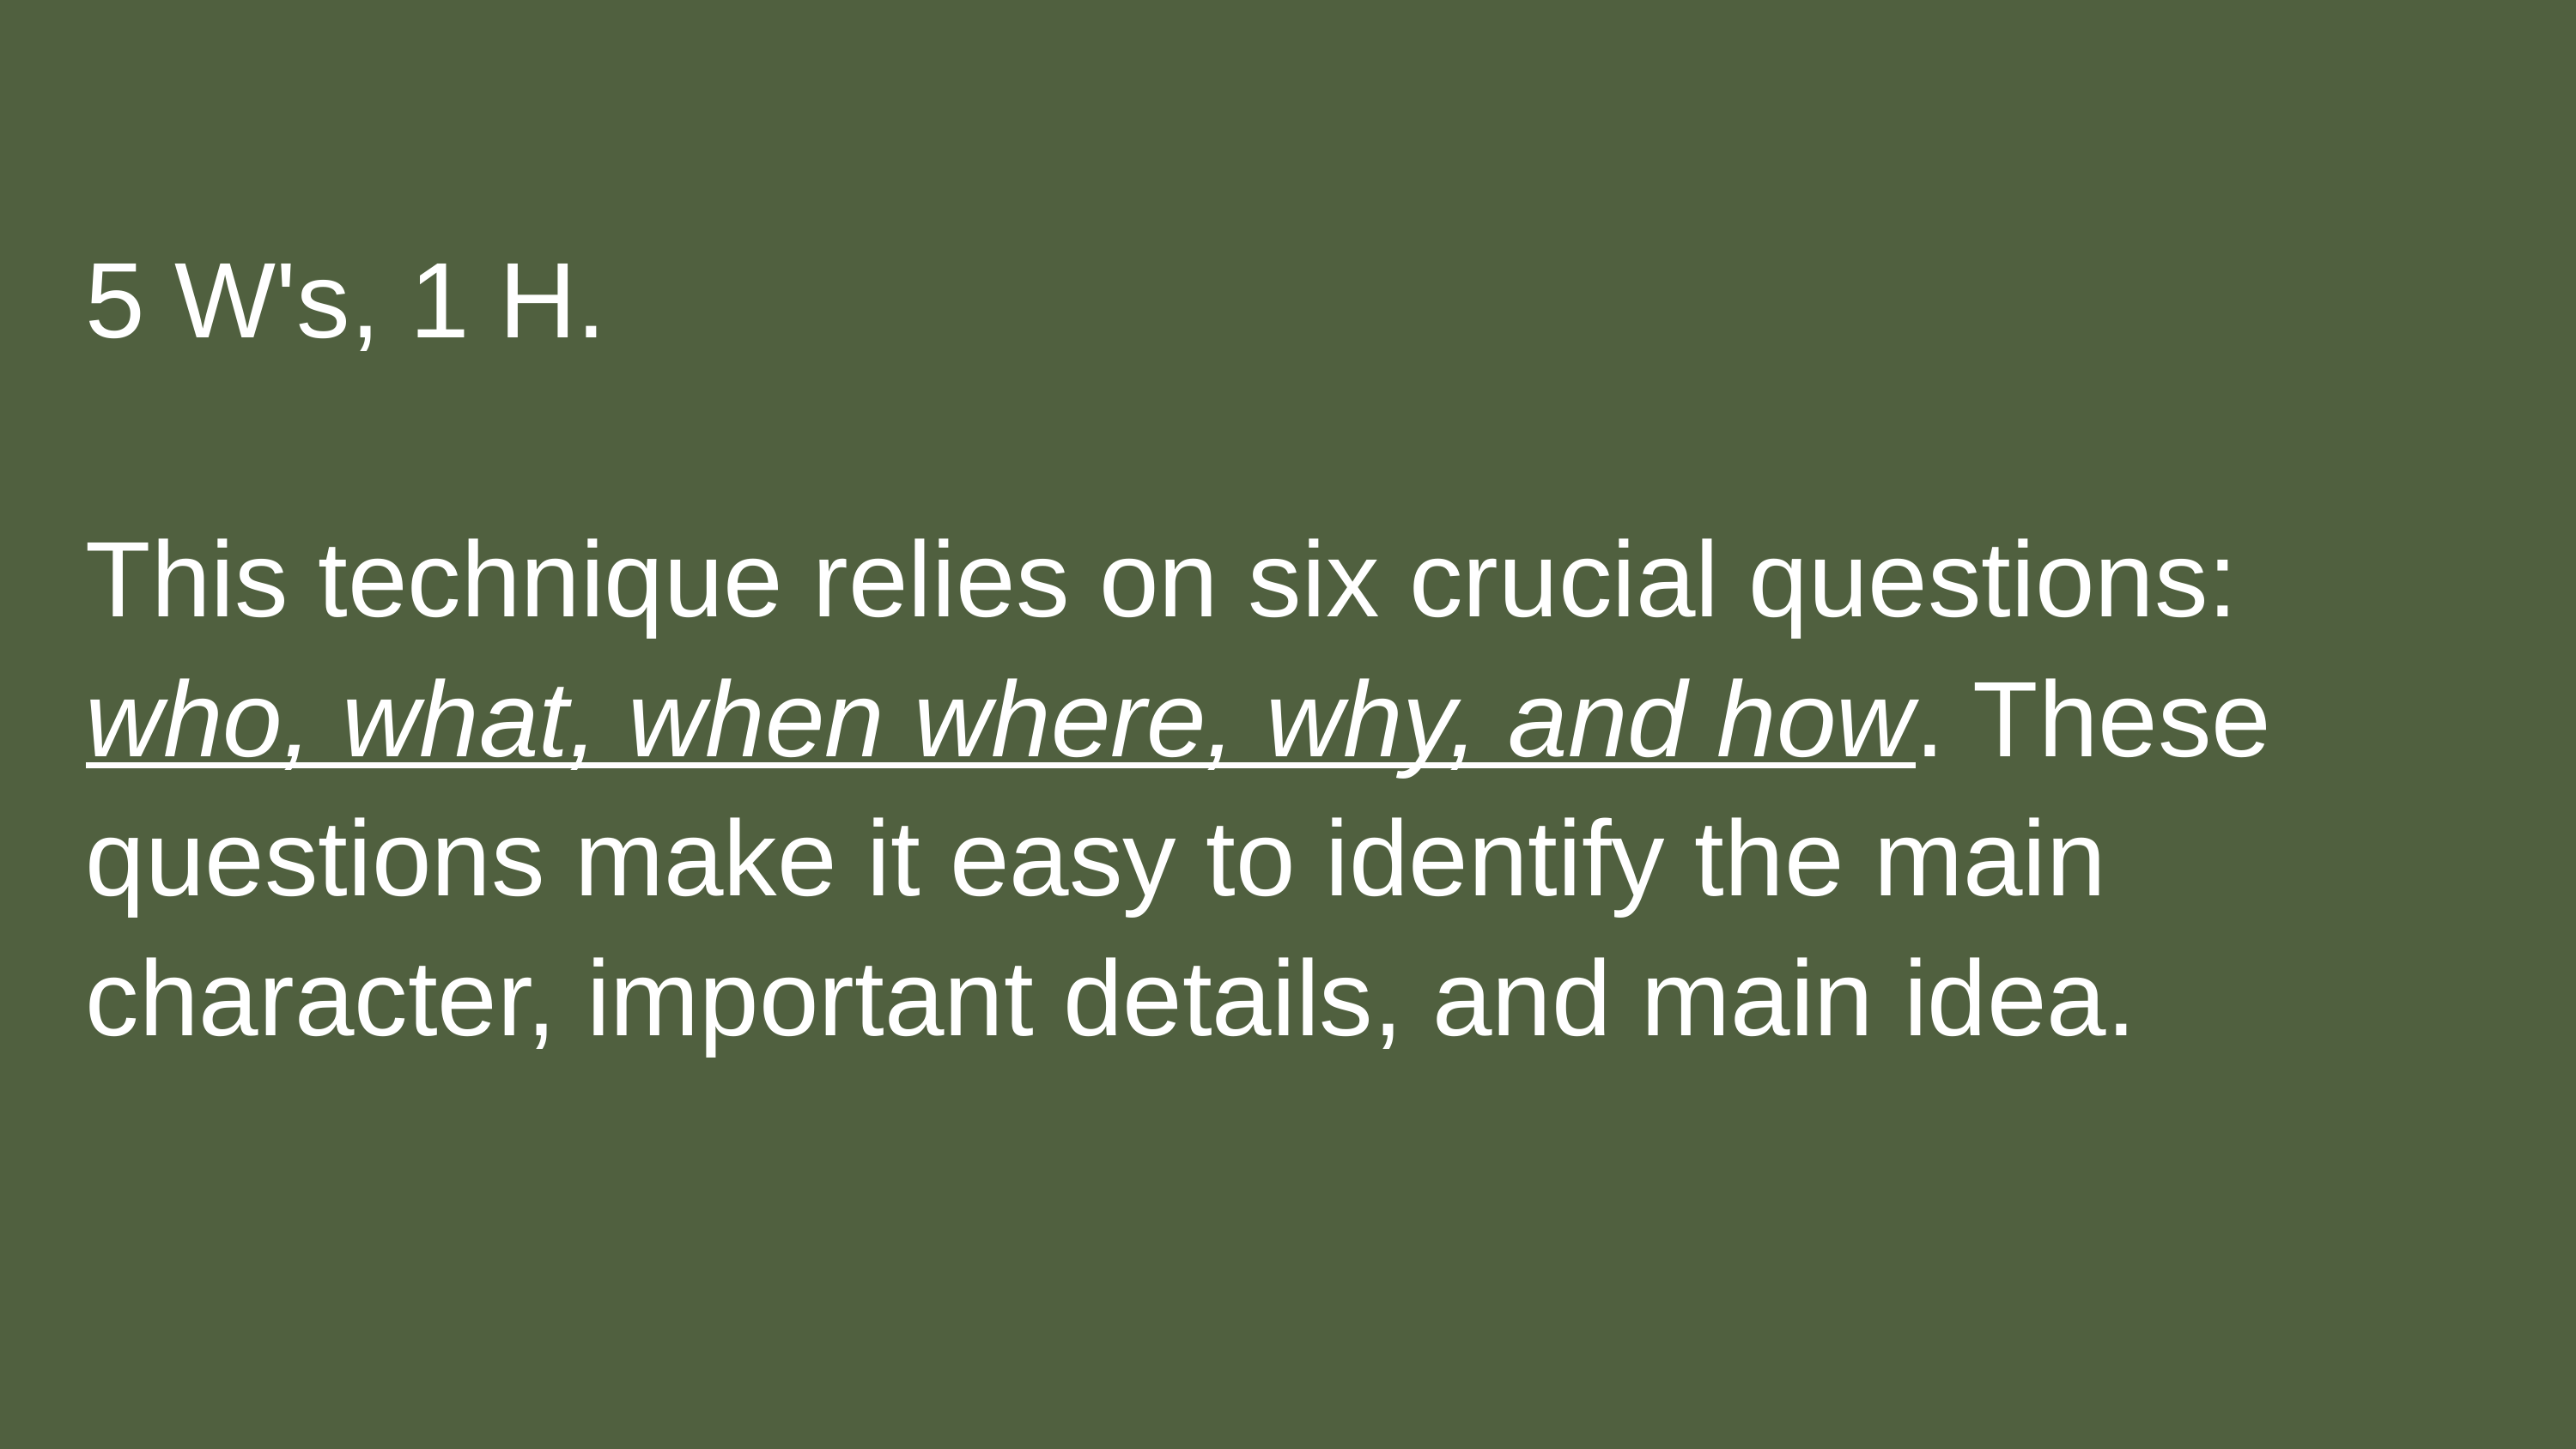

5 W's, 1 H.

This technique relies on six crucial questions: who, what, when where, why, and how. These questions make it easy to identify the main character, important details, and main idea.